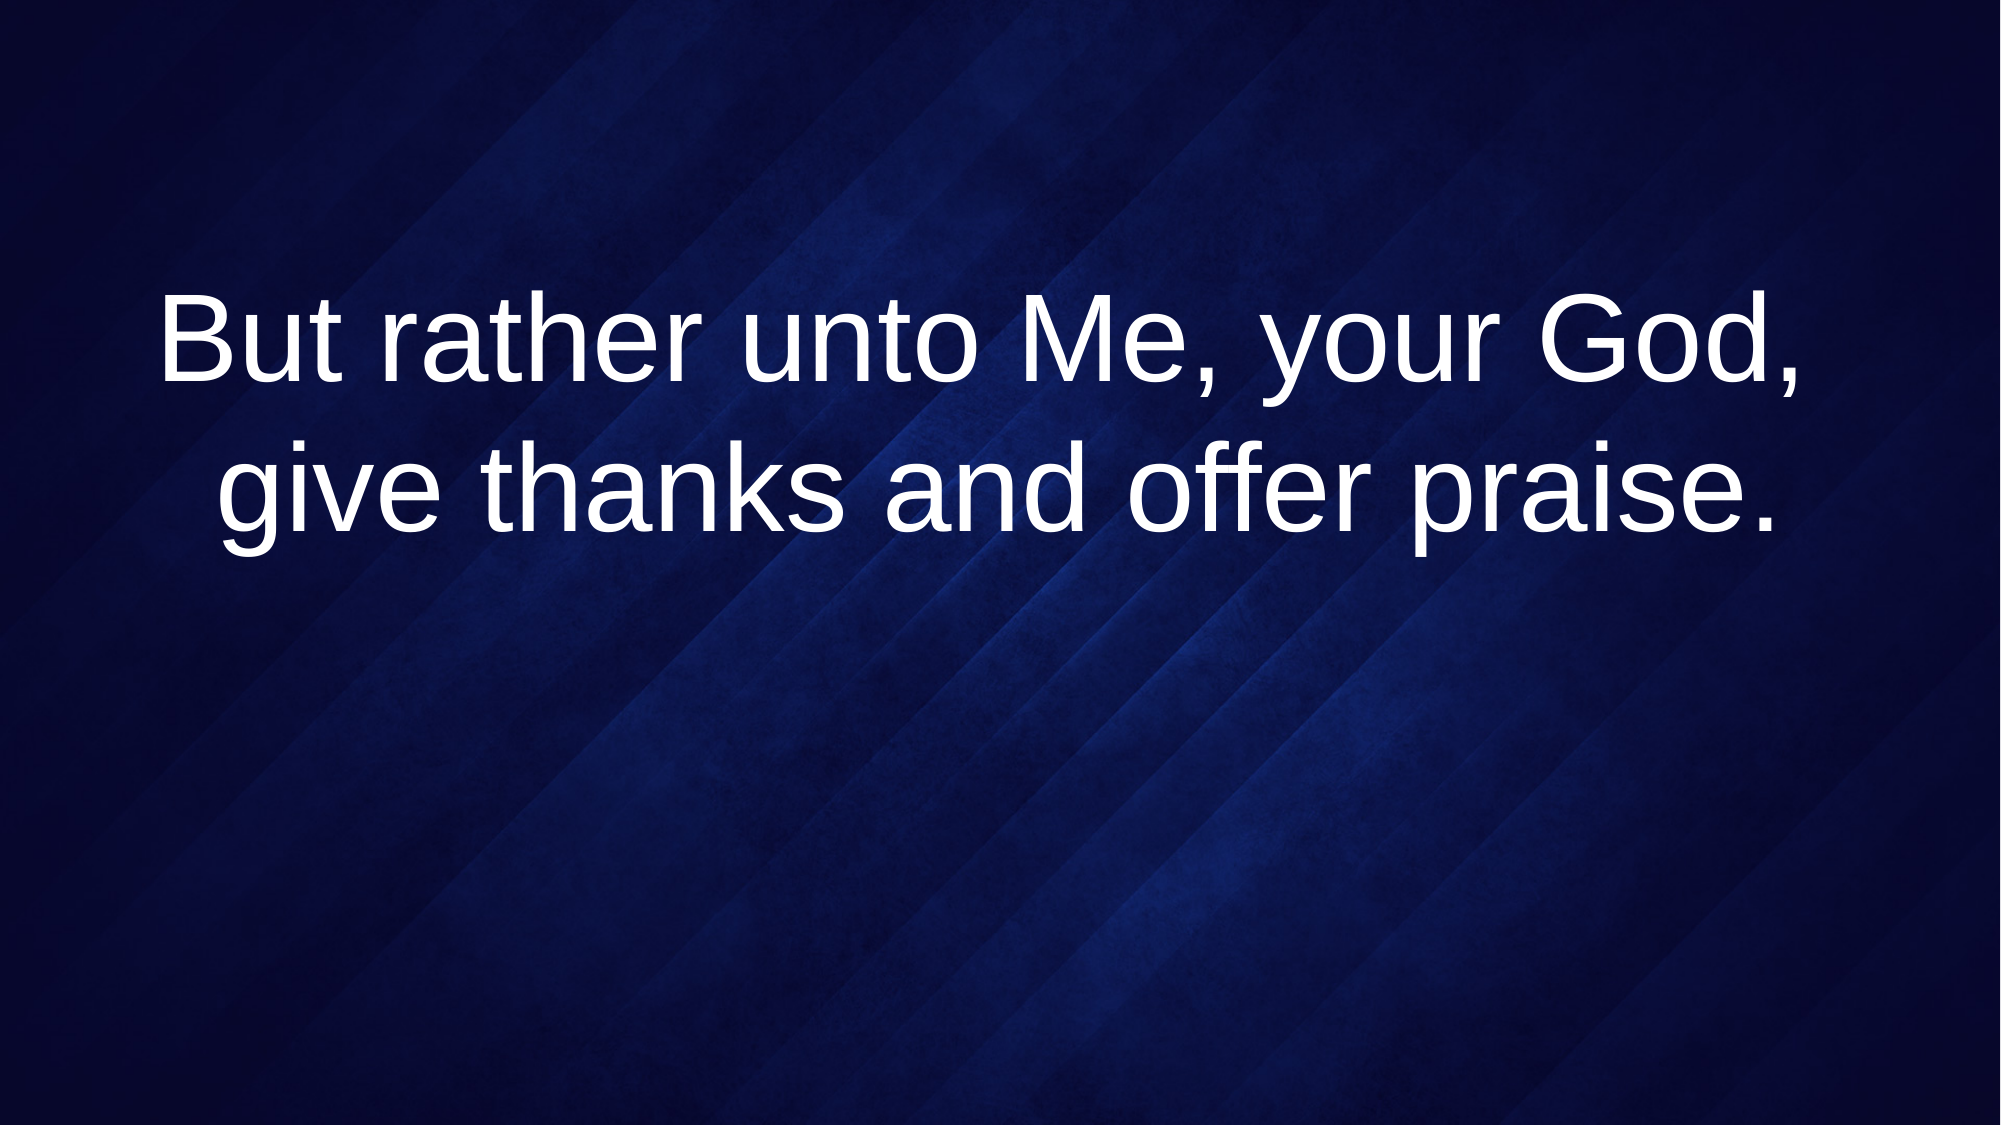

# But rather unto Me, your God, give thanks and offer praise.